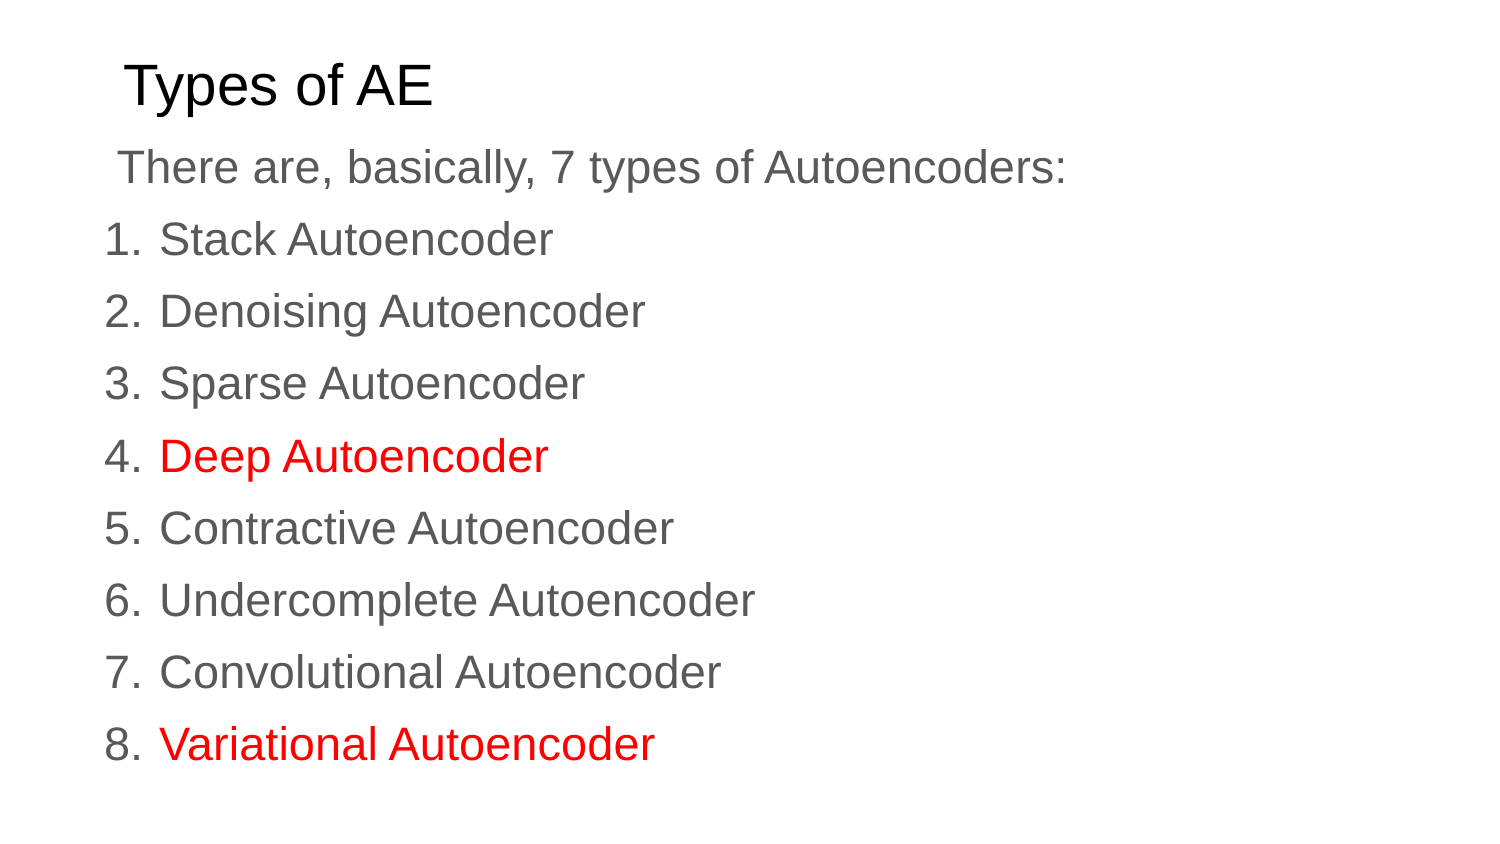

# Types of AE
There are, basically, 7 types of Autoencoders:
Stack Autoencoder
Denoising Autoencoder
Sparse Autoencoder
Deep Autoencoder
Contractive Autoencoder
Undercomplete Autoencoder
Convolutional Autoencoder
Variational Autoencoder